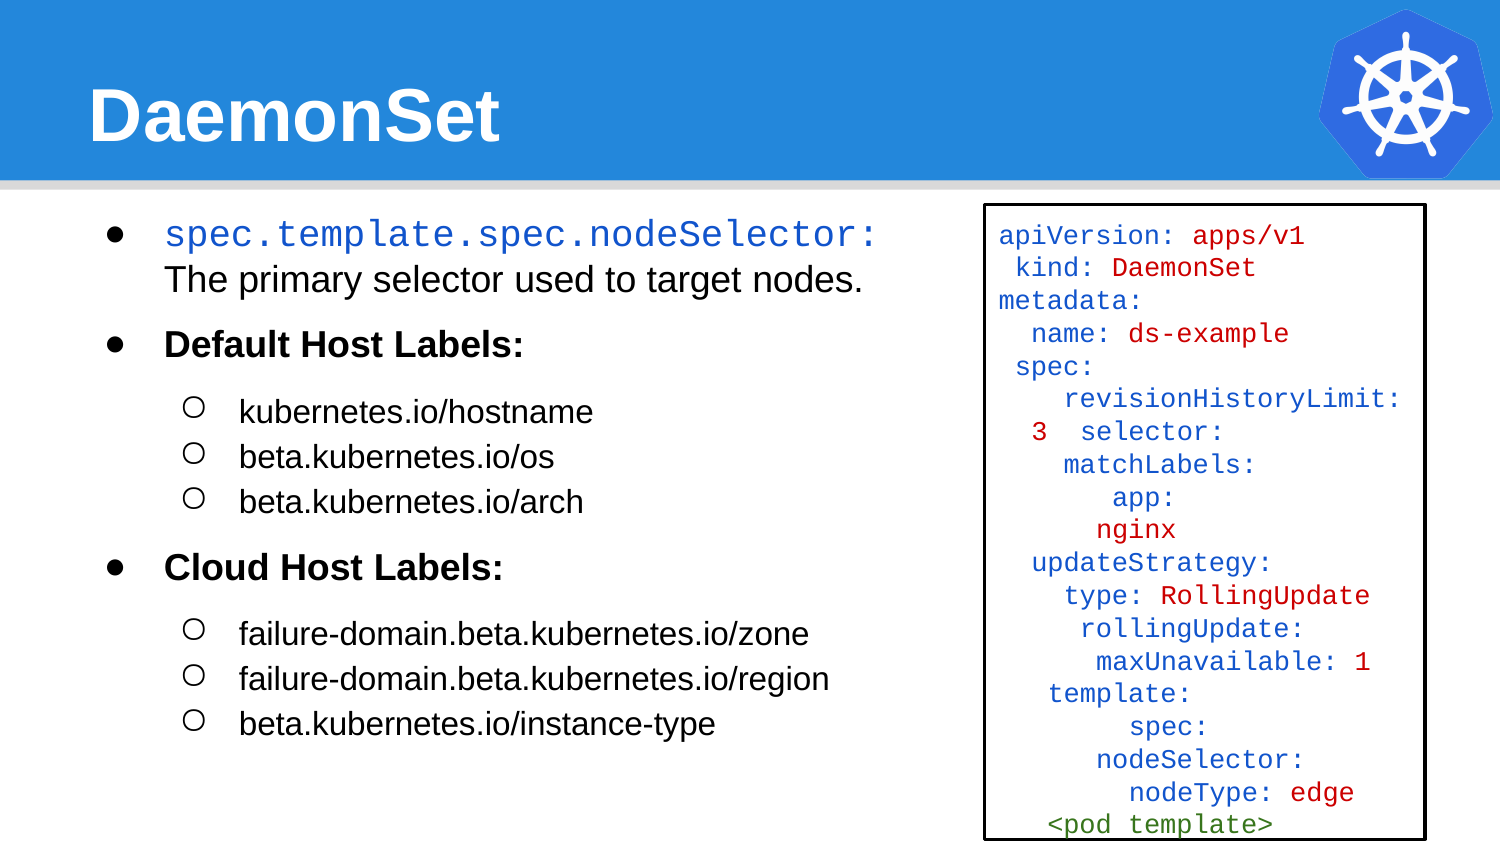

# DaemonSet
apiVersion: apps/v1  kind: DaemonSet  metadata:
name: ds-example  spec:
revisionHistoryLimit: 3  selector:
matchLabels:  app: nginx
updateStrategy:  type: RollingUpdate  rollingUpdate:
maxUnavailable: 1  template:
spec:
nodeSelector:  nodeType: edge
<pod template>
spec.template.spec.nodeSelector:
The primary selector used to target nodes.
Default Host Labels:
kubernetes.io/hostname
beta.kubernetes.io/os
beta.kubernetes.io/arch
Cloud Host Labels:
failure-domain.beta.kubernetes.io/zone
failure-domain.beta.kubernetes.io/region
beta.kubernetes.io/instance-type